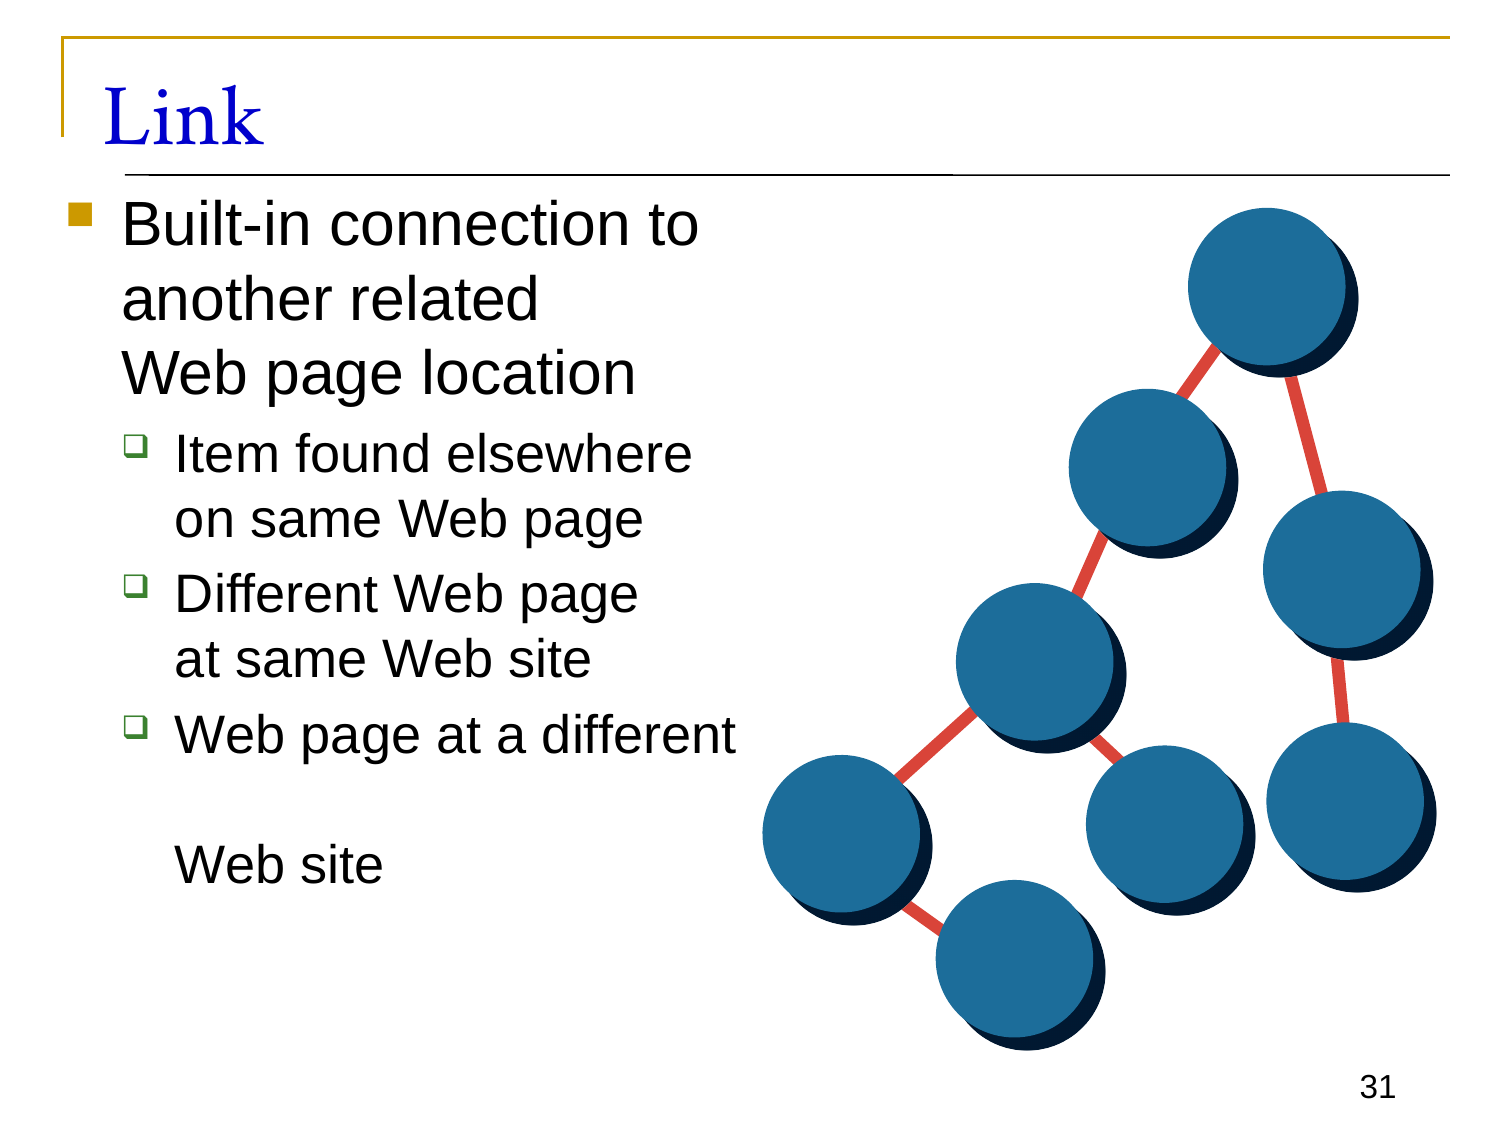

# Link
Built-in connection to another related
Web page location
Item found elsewhere
on same Web page
Different Web page
at same Web site
Web page at a different
Web site